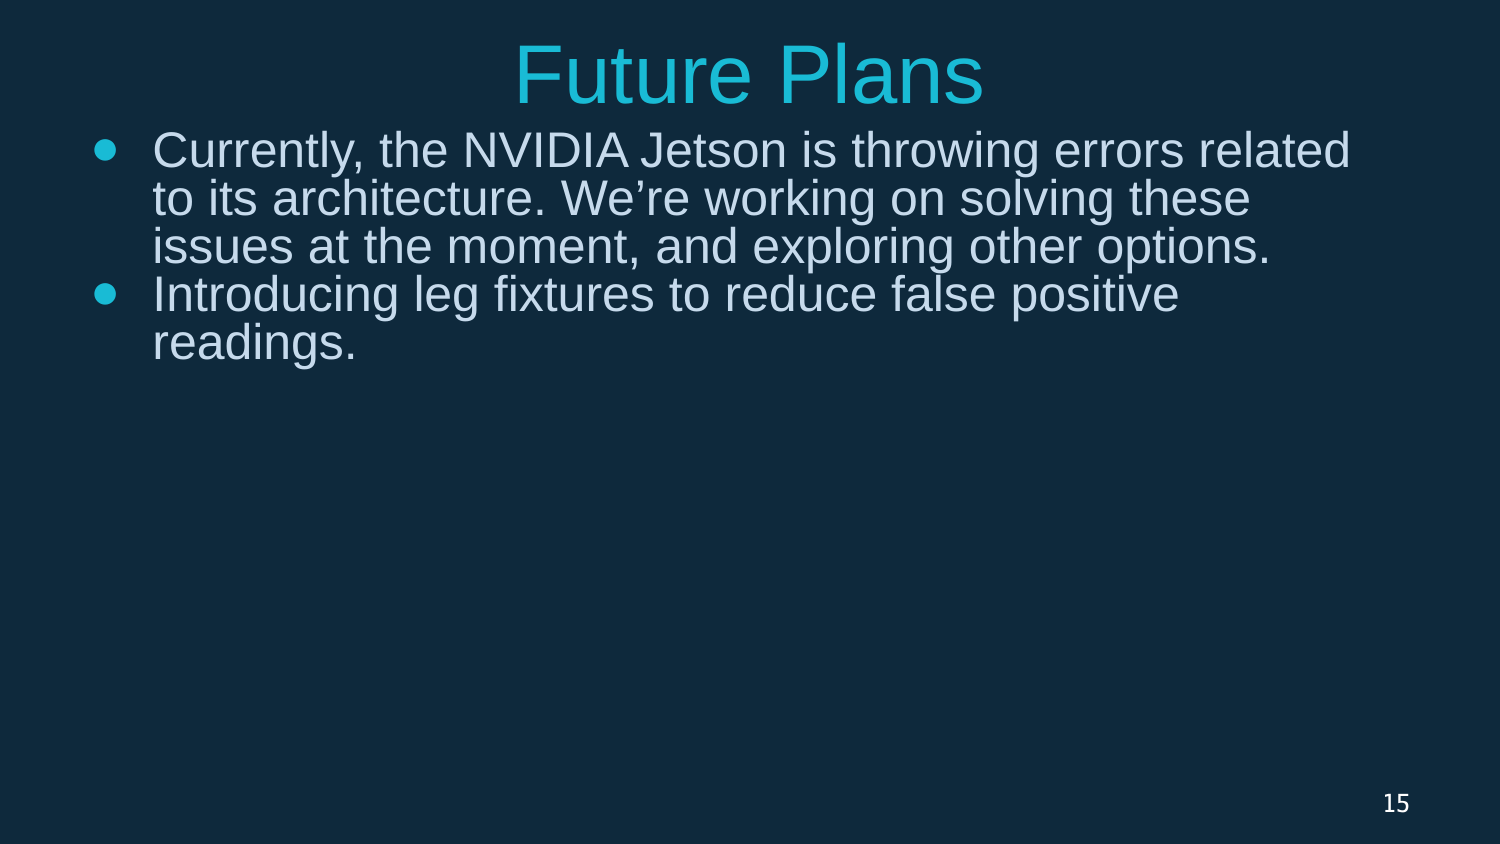

# Future Plans
Currently, the NVIDIA Jetson is throwing errors related to its architecture. We’re working on solving these issues at the moment, and exploring other options.
Introducing leg fixtures to reduce false positive readings.
15